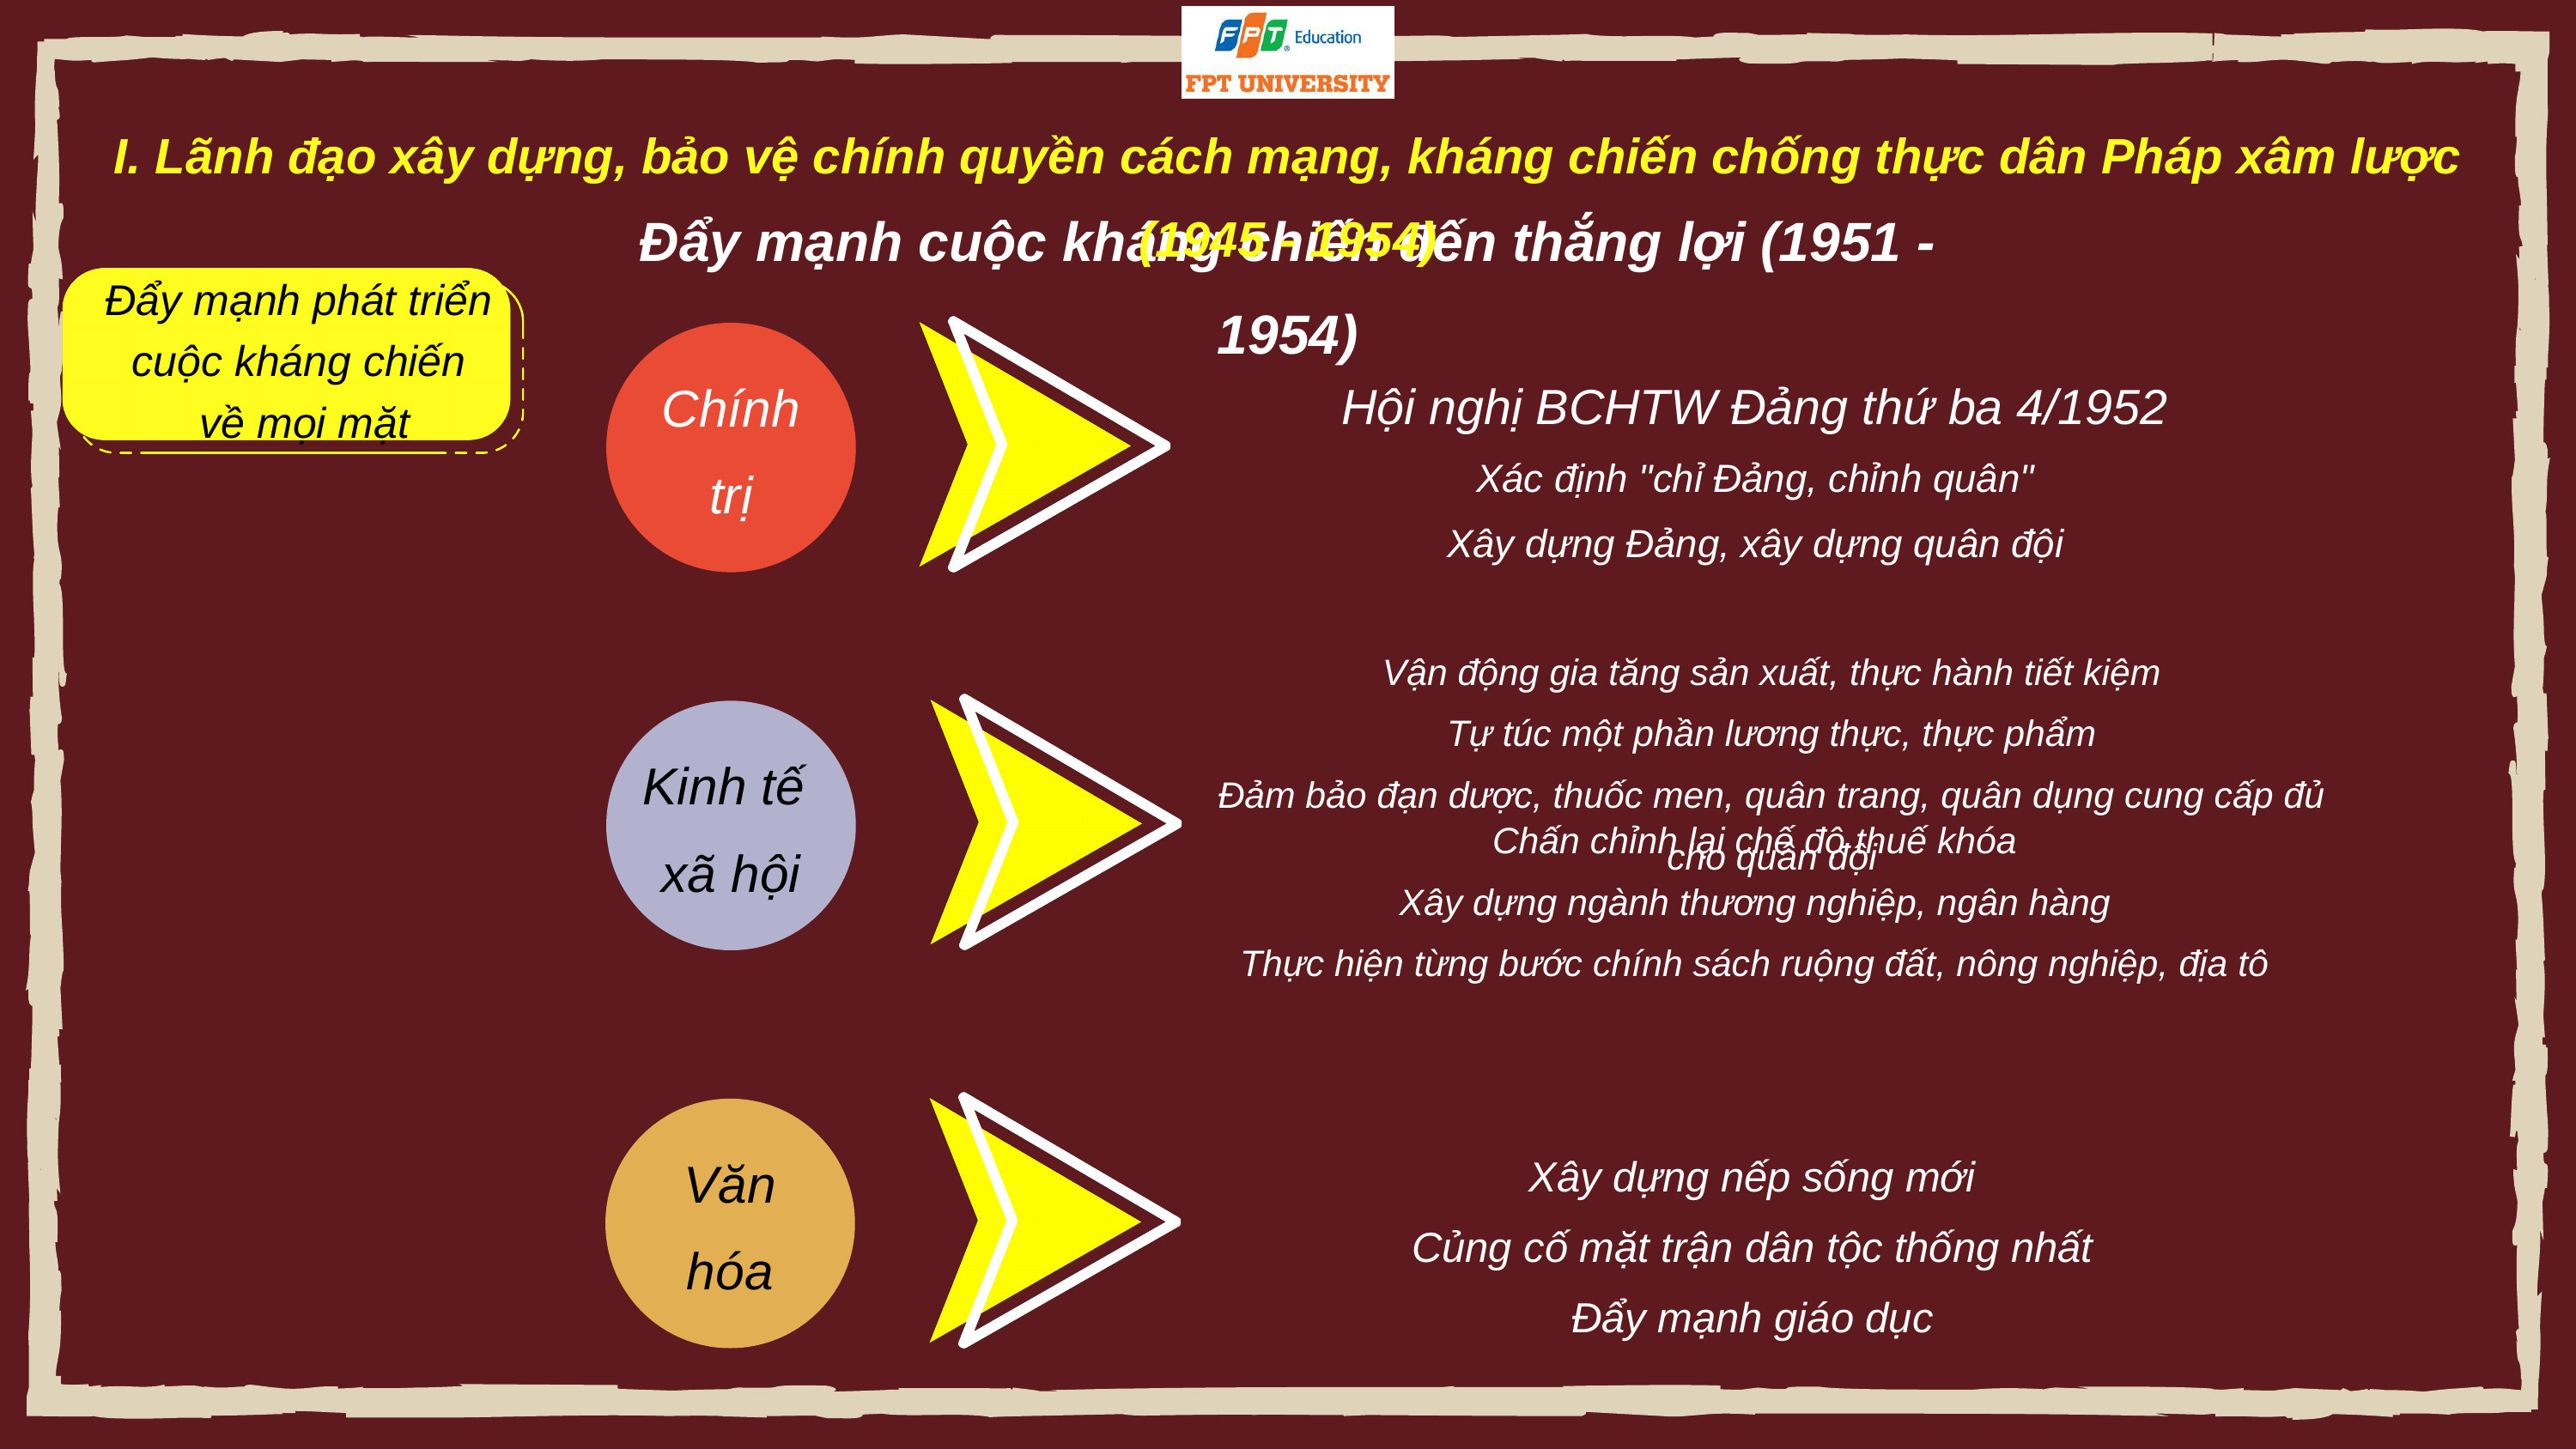

I. Lãnh đạo xây dựng, bảo vệ chính quyền cách mạng, kháng chiến chống thực dân Pháp xâm lược (1945 - 1954)
Đẩy mạnh cuộc kháng chiến đến thắng lợi (1951 - 1954)

Đẩy mạnh phát triển
cuộc kháng chiến
về mọi mặt

Chính trị
Hội nghị BCHTW Đảng thứ ba 4/1952
Xác định "chỉ Đảng, chỉnh quân"
Xây dựng Đảng, xây dựng quân đội
Vận động gia tăng sản xuất, thực hành tiết kiệm
Tự túc một phần lương thực, thực phẩm
Đảm bảo đạn dược, thuốc men, quân trang, quân dụng cung cấp đủ cho quân đội

Kinh tế
xã hội
Chấn chỉnh lại chế độ thuế khóa
Xây dựng ngành thương nghiệp, ngân hàng
Thực hiện từng bước chính sách ruộng đất, nông nghiệp, địa tô

Văn hóa
Xây dựng nếp sống mới
Củng cố mặt trận dân tộc thống nhất
Đẩy mạnh giáo dục